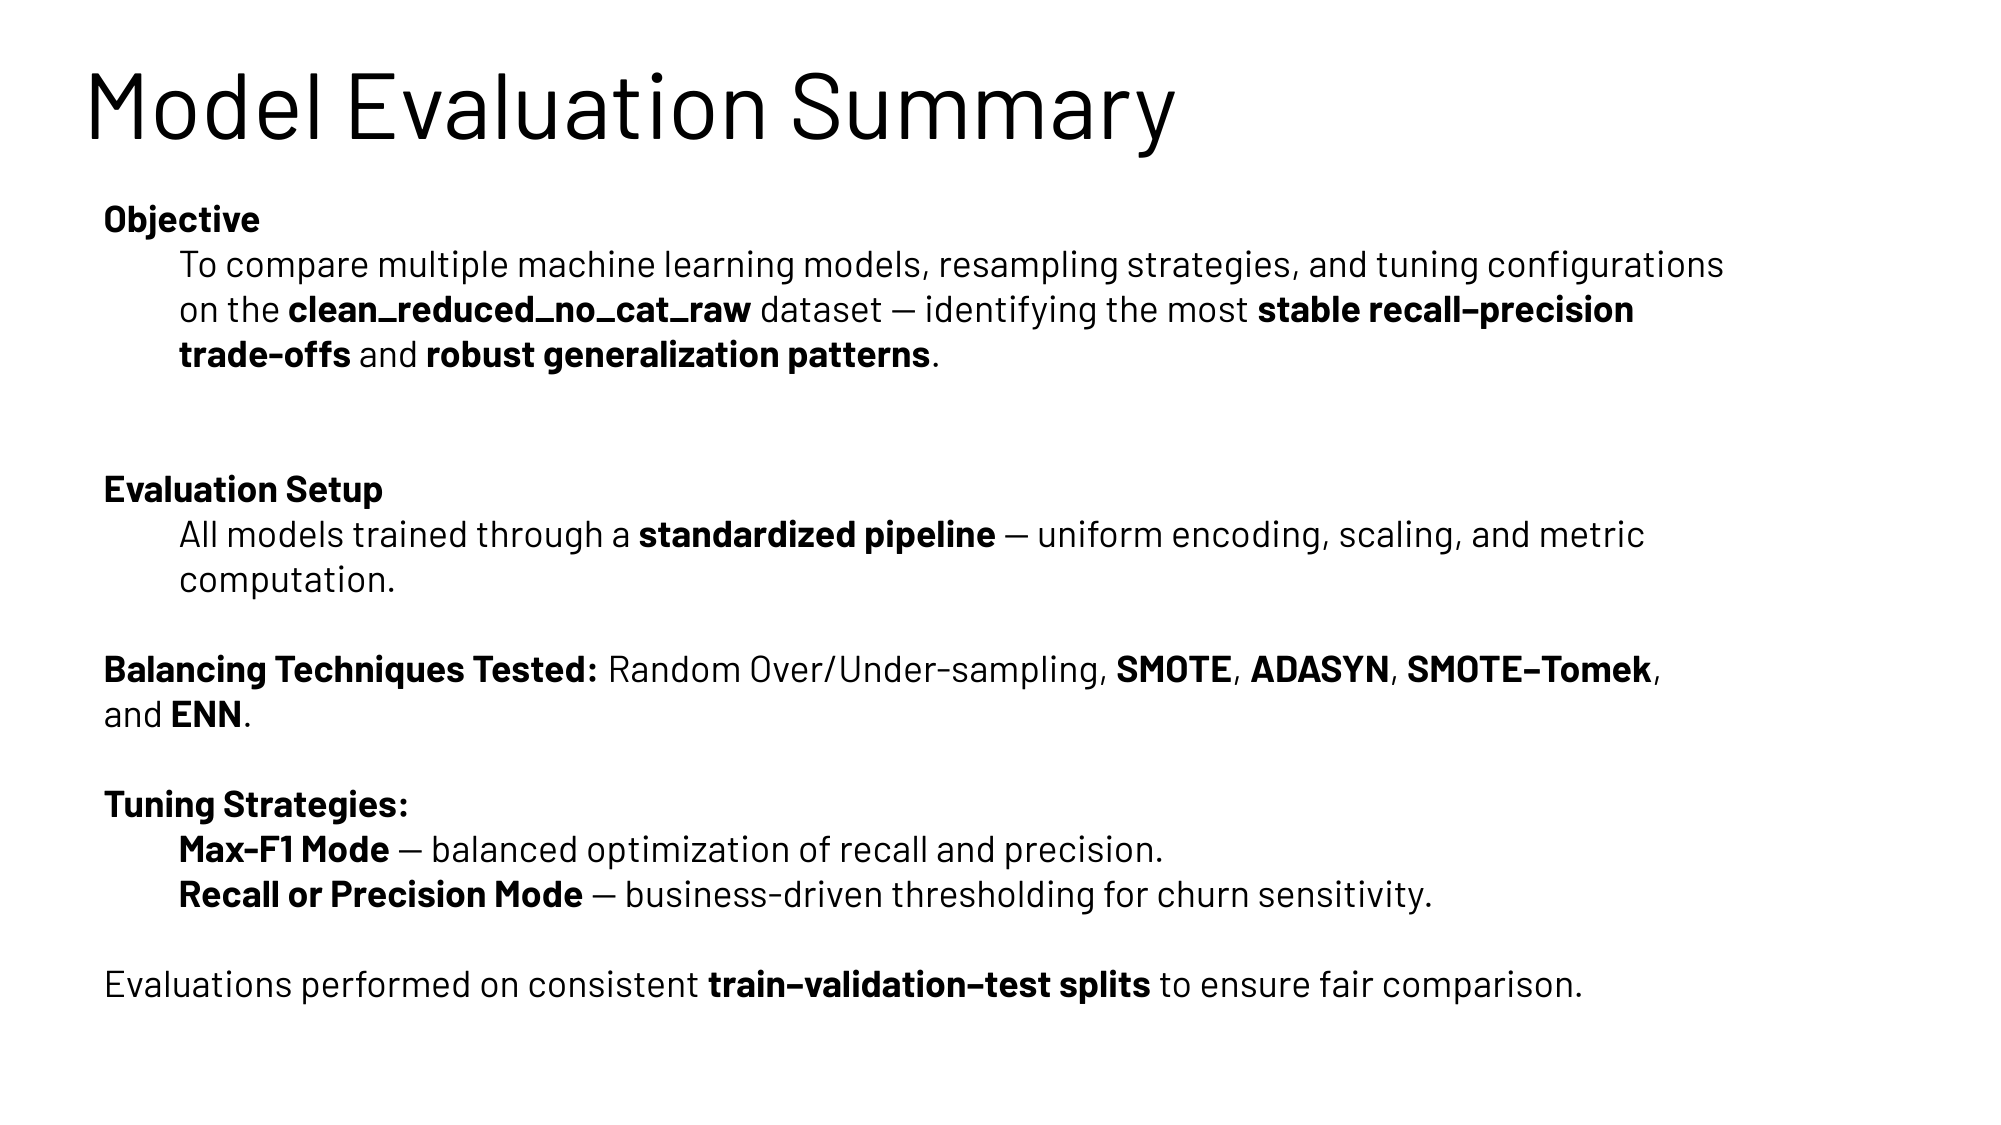

Model Evaluation Summary
Objective
To compare multiple machine learning models, resampling strategies, and tuning configurations on the clean_reduced_no_cat_raw dataset — identifying the most stable recall–precision trade-offs and robust generalization patterns.

Evaluation Setup
All models trained through a standardized pipeline — uniform encoding, scaling, and metric computation.

Balancing Techniques Tested: Random Over/Under-sampling, SMOTE, ADASYN, SMOTE–Tomek, and ENN.

Tuning Strategies:
Max-F1 Mode — balanced optimization of recall and precision.
Recall or Precision Mode — business-driven thresholding for churn sensitivity.

Evaluations performed on consistent train–validation–test splits to ensure fair comparison.